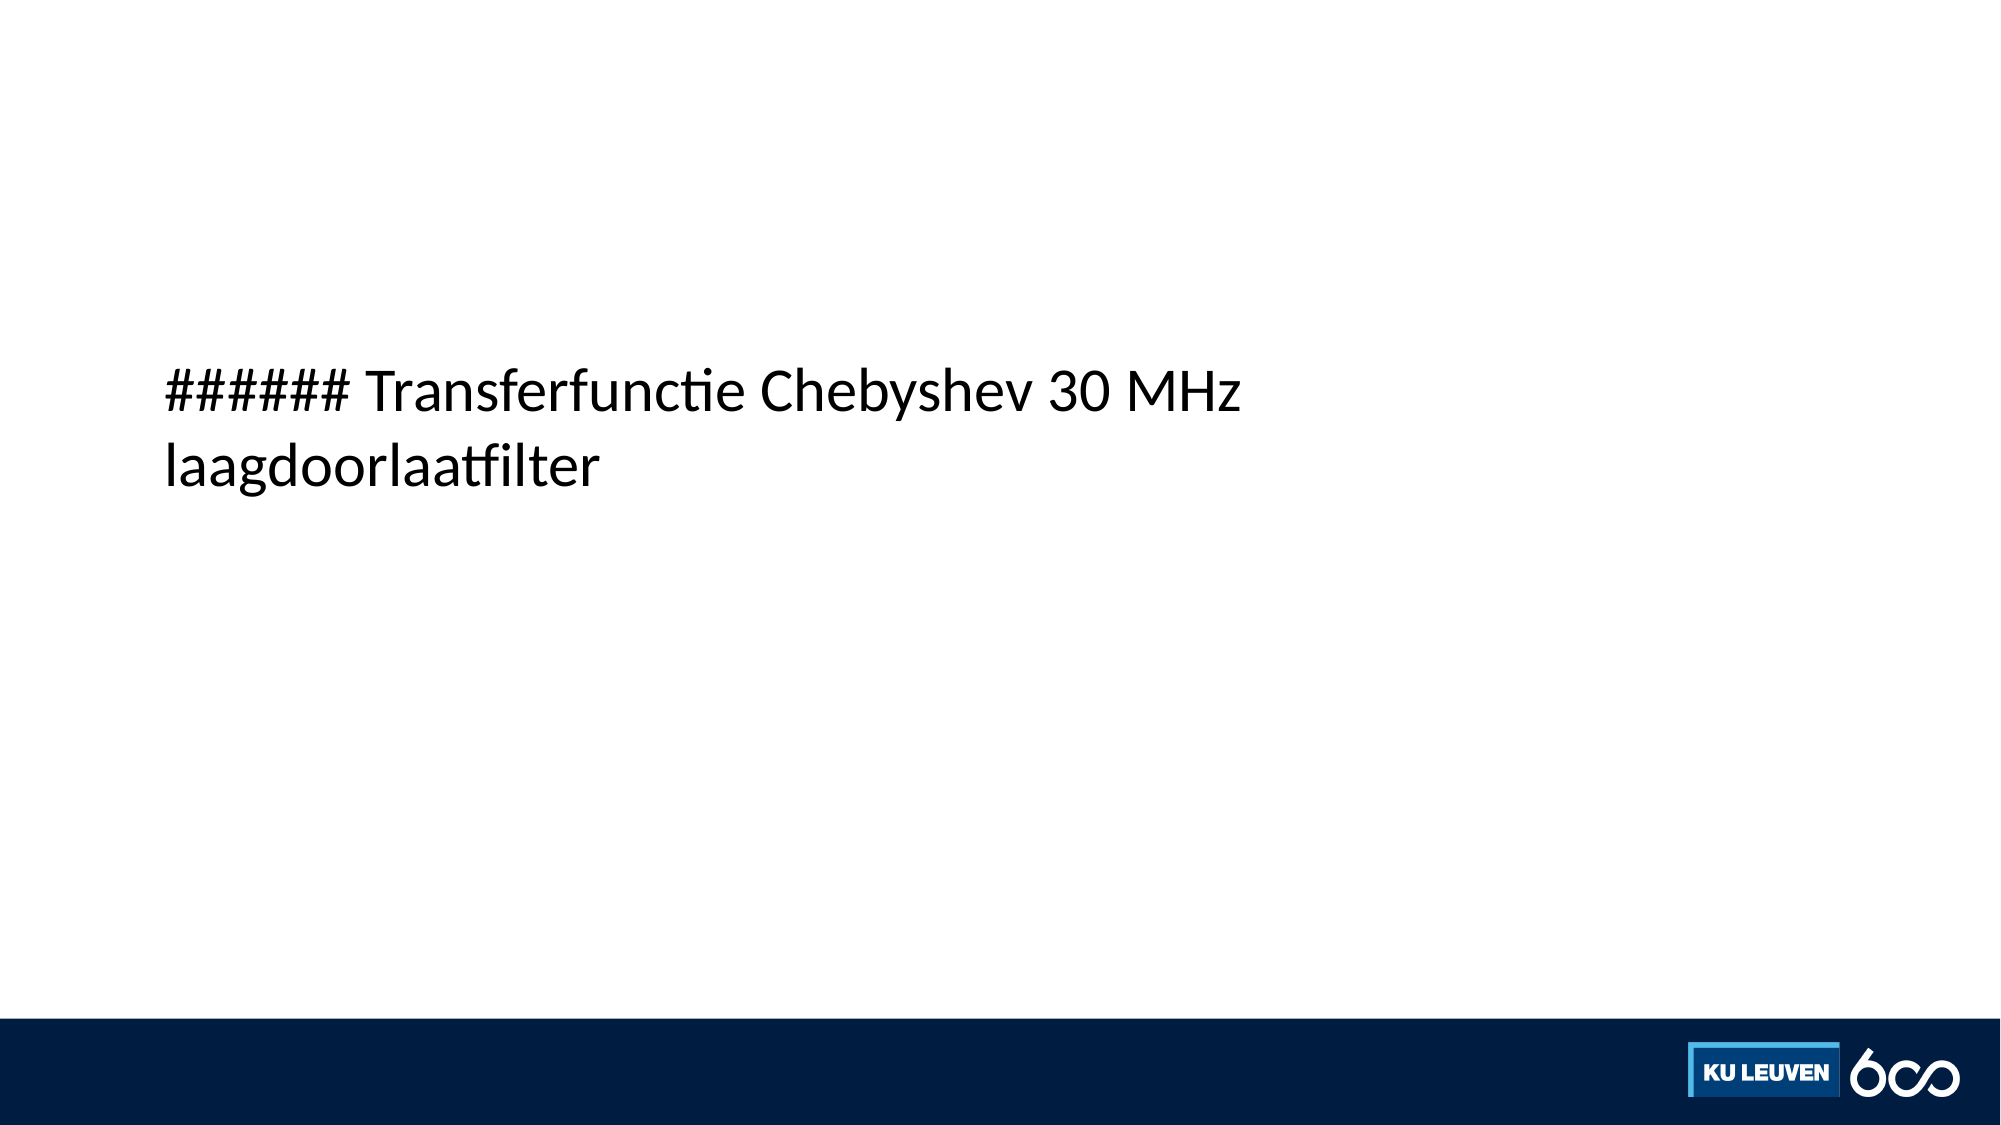

#
###### Transferfunctie Chebyshev 30 MHz laagdoorlaatfilter